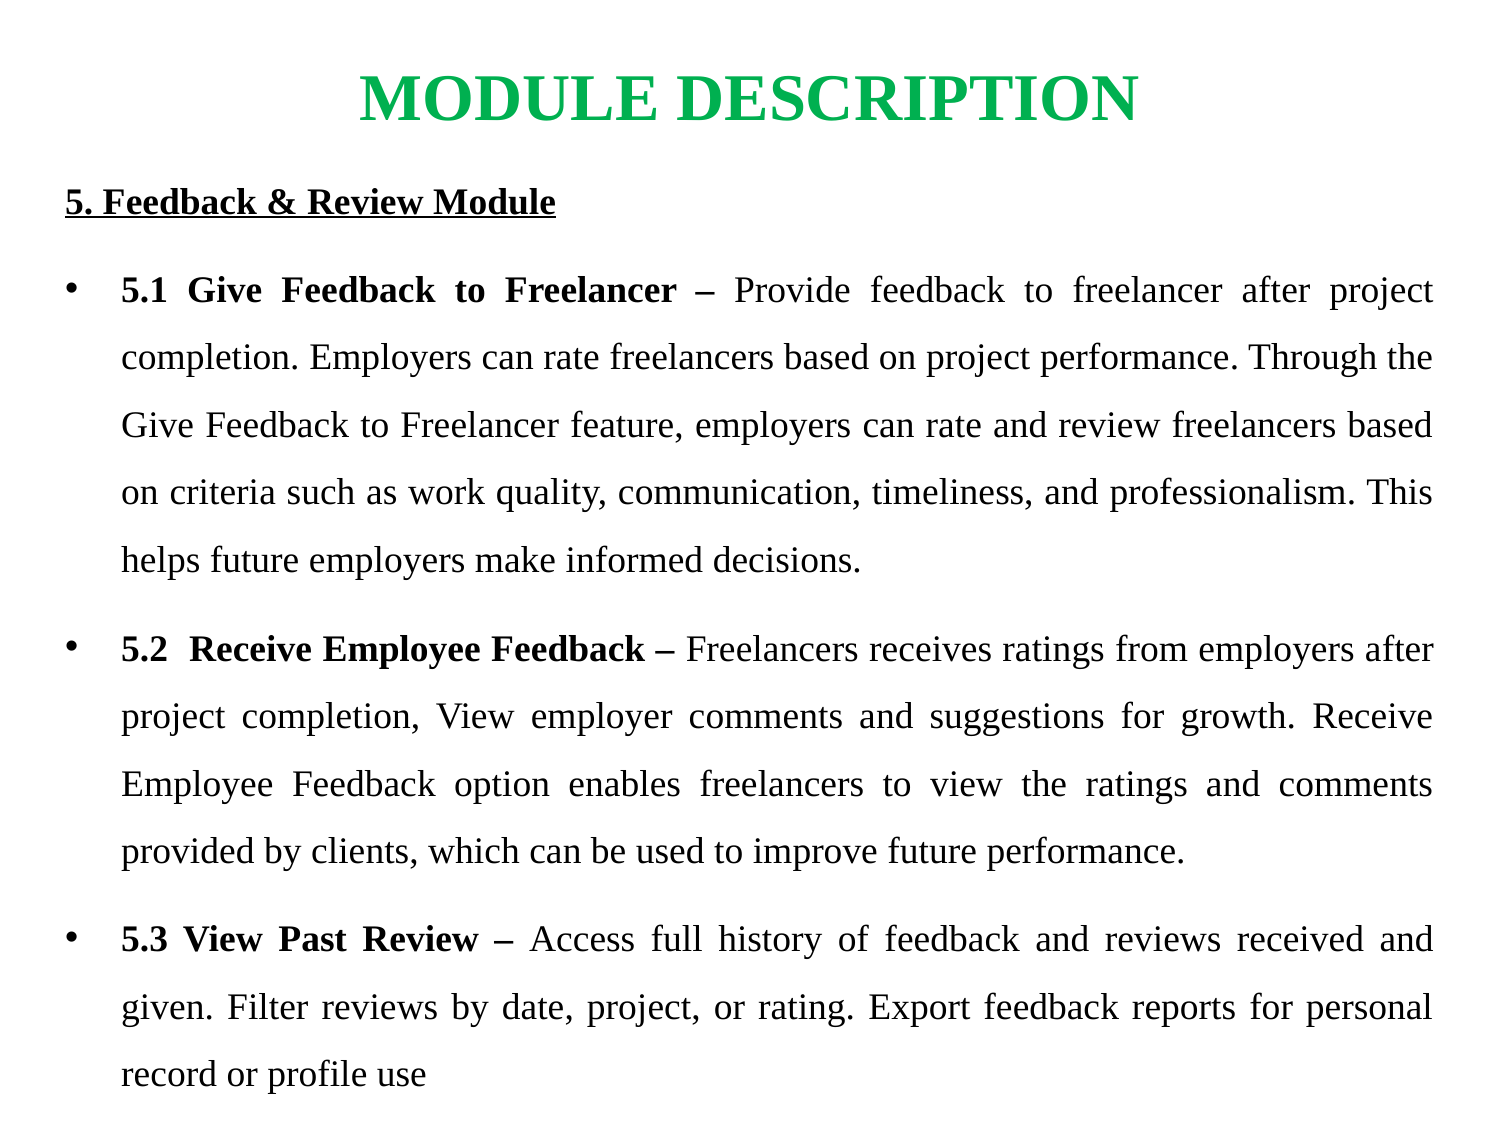

MODULE DESCRIPTION
5. Feedback & Review Module
5.1 Give Feedback to Freelancer – Provide feedback to freelancer after project completion. Employers can rate freelancers based on project performance. Through the Give Feedback to Freelancer feature, employers can rate and review freelancers based on criteria such as work quality, communication, timeliness, and professionalism. This helps future employers make informed decisions.
5.2  Receive Employee Feedback – Freelancers receives ratings from employers after project completion, View employer comments and suggestions for growth. Receive Employee Feedback option enables freelancers to view the ratings and comments provided by clients, which can be used to improve future performance.
5.3 View Past Review – Access full history of feedback and reviews received and given. Filter reviews by date, project, or rating. Export feedback reports for personal record or profile use